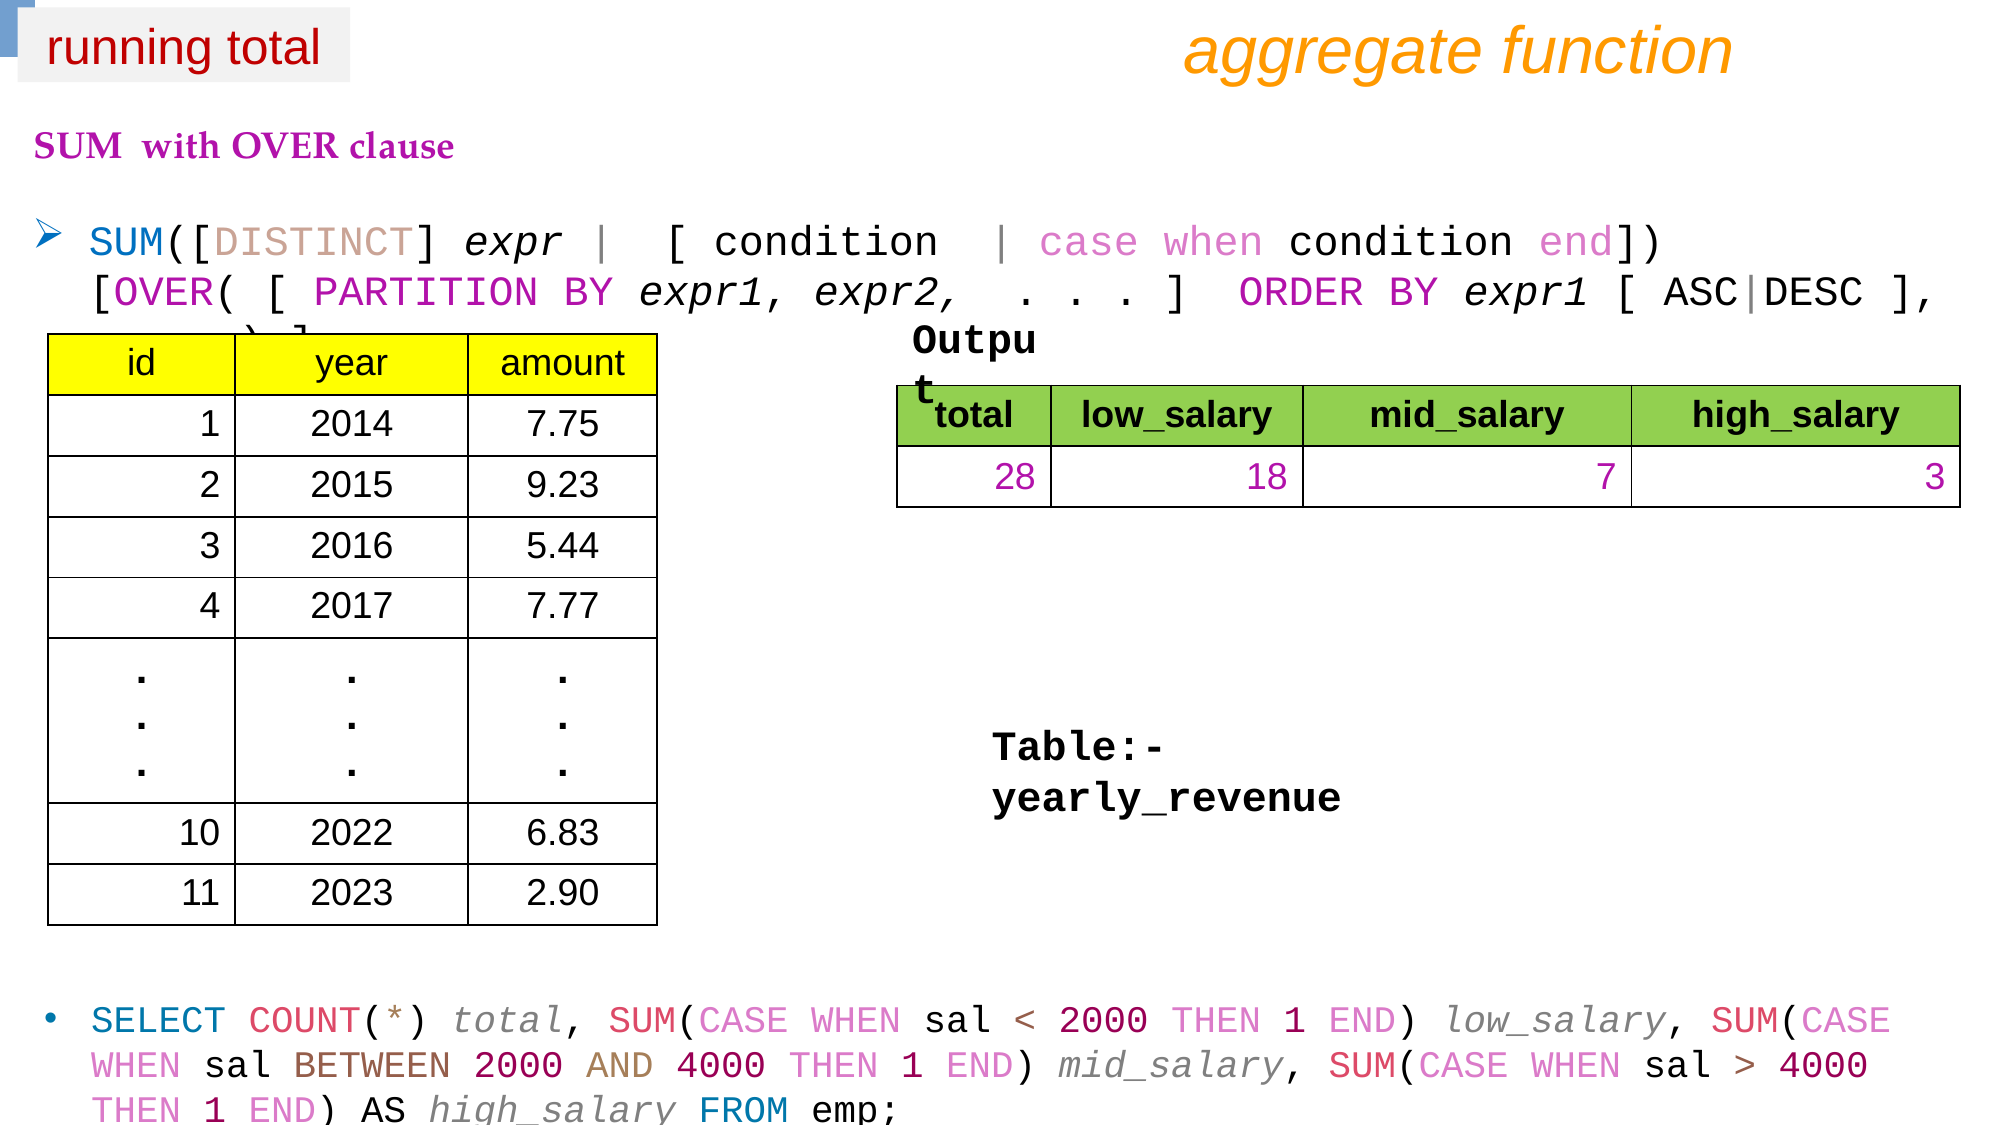

aggregate function
running total
SUM  with OVER clause
SUM([DISTINCT] expr |  [ condition  | case when condition end]) [OVER( [ PARTITION BY expr1, expr2,  . . . ]  ORDER BY expr1 [ ASC|DESC ],  . . . ) ]
Output
| id | year | amount |
| --- | --- | --- |
| 1 | 2014 | 7.75 |
| 2 | 2015 | 9.23 |
| 3 | 2016 | 5.44 |
| 4 | 2017 | 7.77 |
| . . . | . . . | . . . |
| 10 | 2022 | 6.83 |
| 11 | 2023 | 2.90 |
| total | low\_salary | mid\_salary | high\_salary |
| --- | --- | --- | --- |
| 28 | 18 | 7 | 3 |
Table:- yearly_revenue
SELECT COUNT(*) total, SUM(CASE WHEN sal < 2000 THEN 1 END) low_salary, SUM(CASE WHEN sal BETWEEN 2000 AND 4000 THEN 1 END) mid_salary, SUM(CASE WHEN sal > 4000 THEN 1 END) AS high_salary FROM emp;